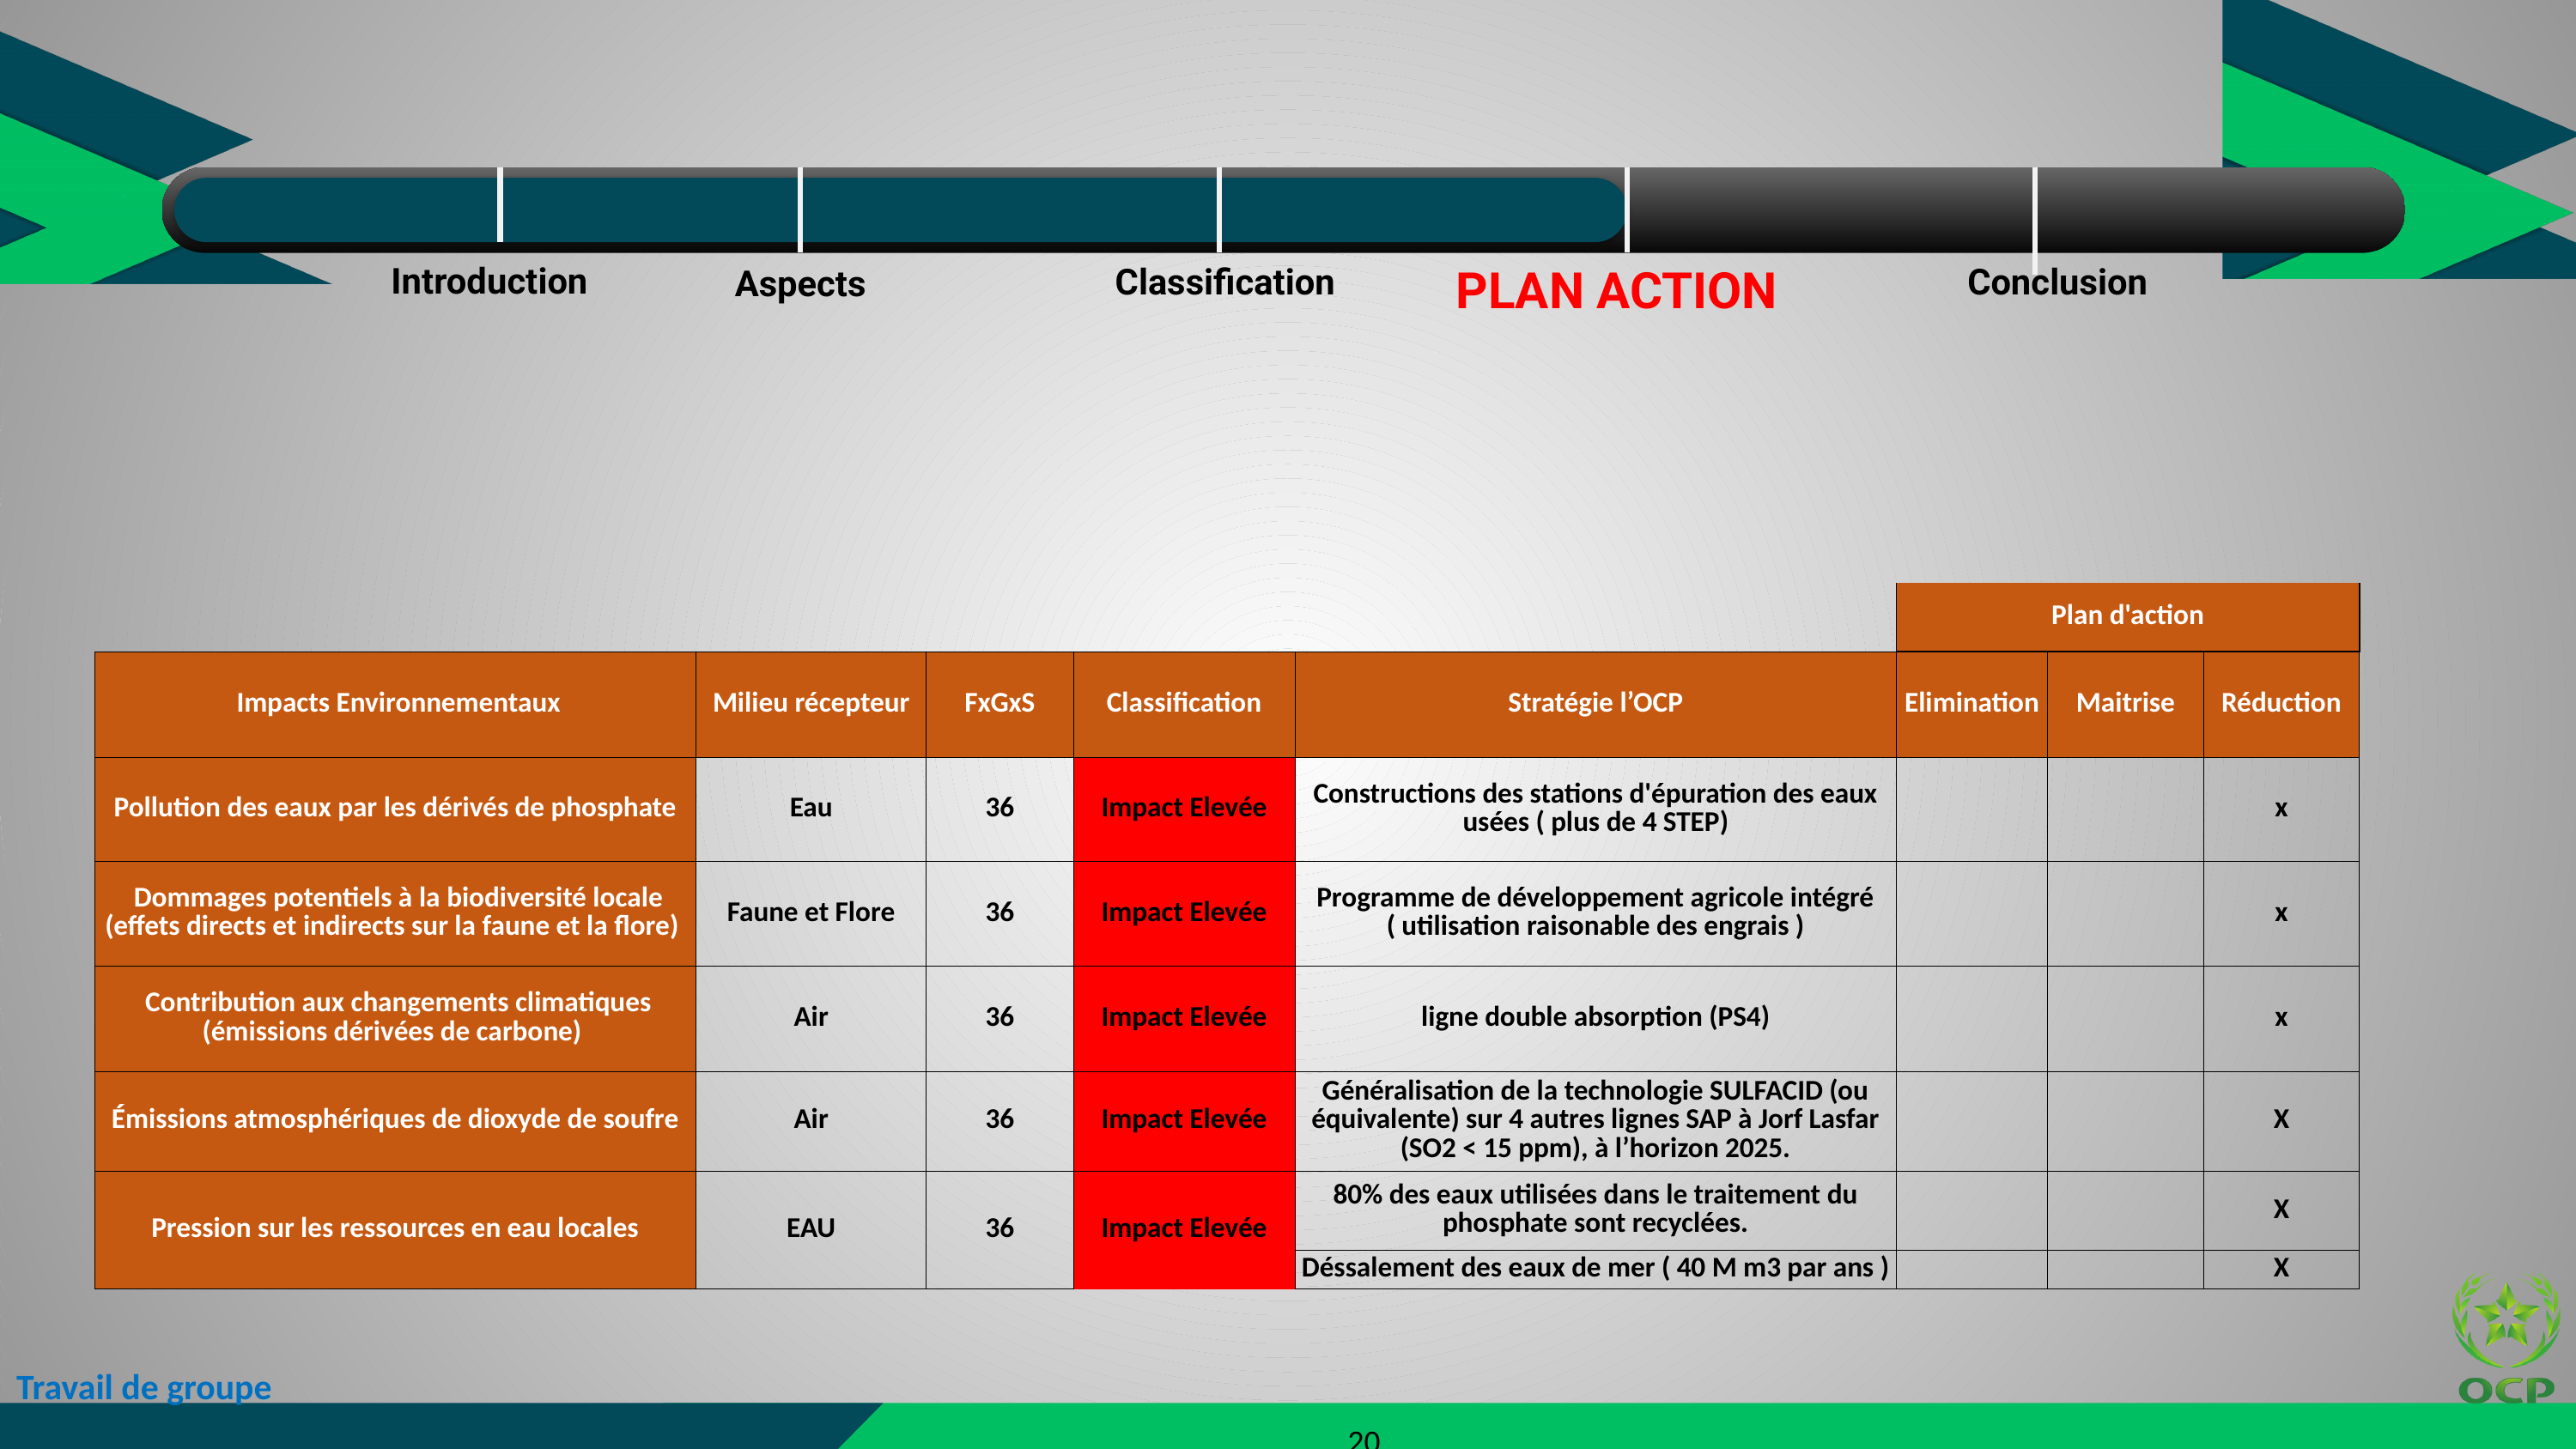

Introduction
Classification
PLAN ACTION
Conclusion
Aspects
|  |  |  |  |  | Plan d'action |  |  |
| --- | --- | --- | --- | --- | --- | --- | --- |
| Impacts Environnementaux | Milieu récepteur | FxGxS | Classification | Stratégie l’OCP | Elimination | Maitrise | Réduction |
| Pollution des eaux par les dérivés de phosphate | Eau | 36 | Impact Elevée | Constructions des stations d'épuration des eaux usées ( plus de 4 STEP) |  |  | x |
| Dommages potentiels à la biodiversité locale (effets directs et indirects sur la faune et la flore) | Faune et Flore | 36 | Impact Elevée | Programme de développement agricole intégré ( utilisation raisonable des engrais ) |  |  | x |
| Contribution aux changements climatiques (émissions dérivées de carbone) | Air | 36 | Impact Elevée | ligne double absorption (PS4) |  |  | x |
| Émissions atmosphériques de dioxyde de soufre | Air | 36 | Impact Elevée | Généralisation de la technologie SULFACID (ou équivalente) sur 4 autres lignes SAP à Jorf Lasfar (SO2 < 15 ppm), à l’horizon 2025. |  |  | X |
| Pression sur les ressources en eau locales | EAU | 36 | Impact Elevée | 80% des eaux utilisées dans le traitement du phosphate sont recyclées. |  |  | X |
|  |  |  |  | Déssalement des eaux de mer ( 40 M m3 par ans ) |  |  | X |

Travail de groupe

20